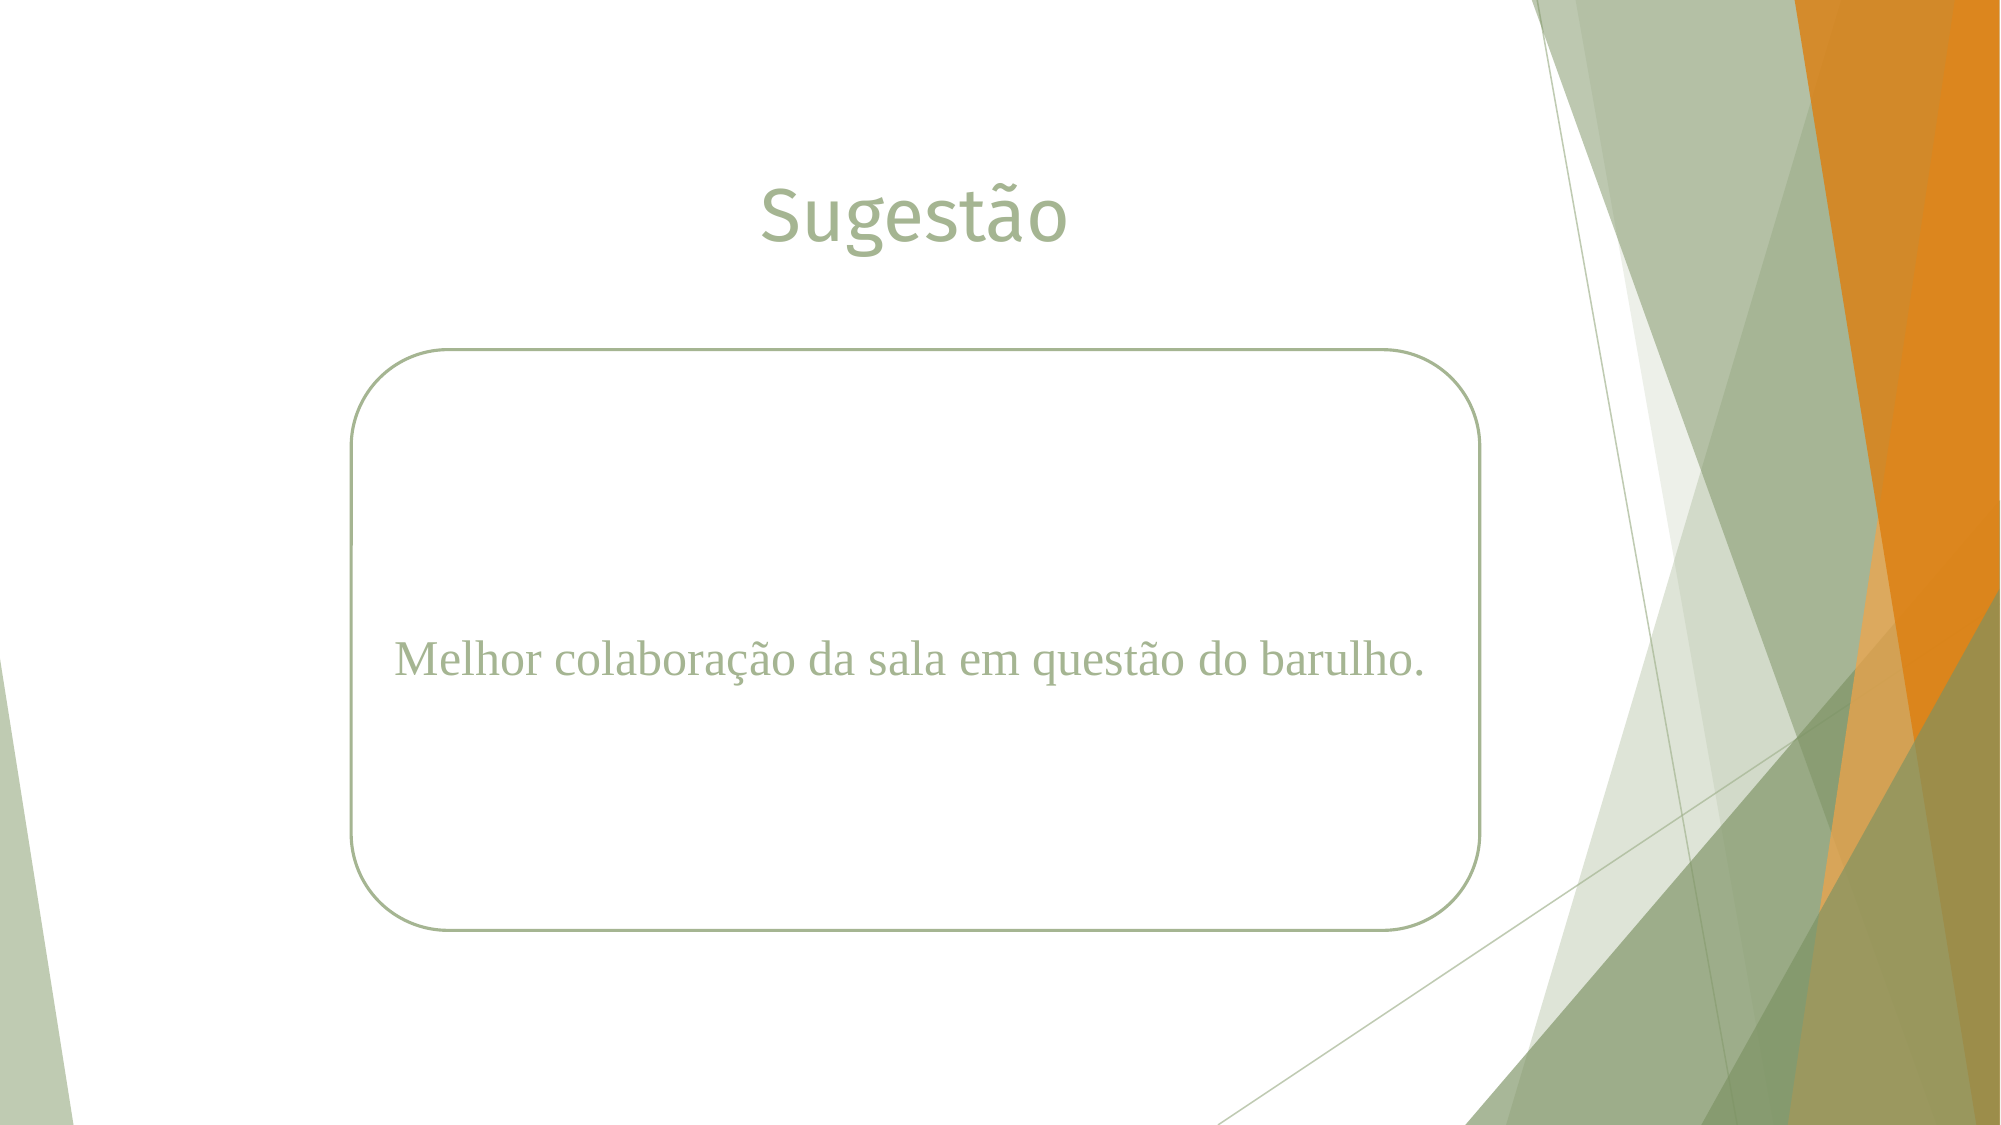

# Sugestão

Melhor colaboração da sala em questão do barulho.